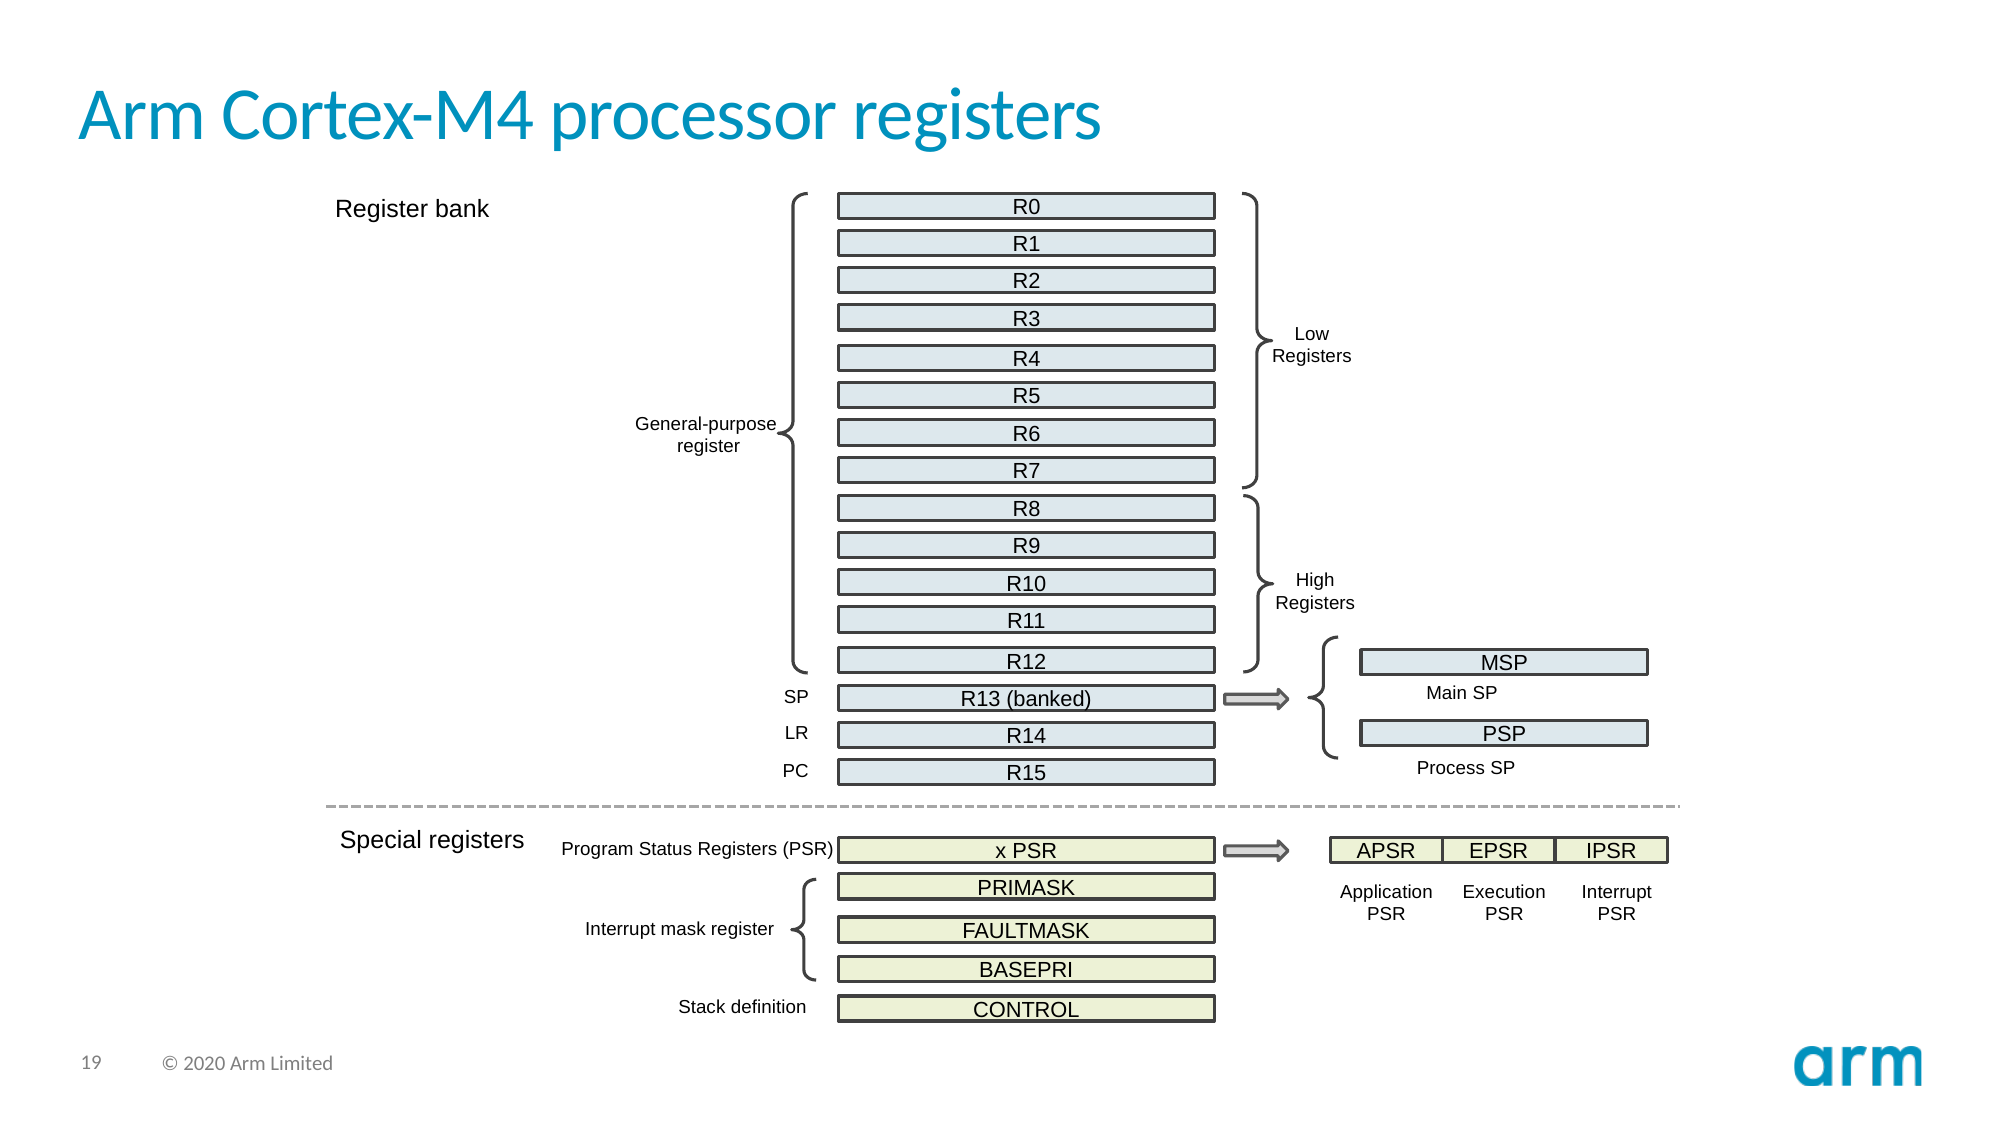

# Arm Cortex-M4 processor registers
Register bank

R0

R1
R2
R3
Low
Registers
R4
R5
General-purpose
 register
R6
R7
R8

R9
High
Registers
R10
R11

R12
MSP
Main SP
SP
R13 (banked)

LR
PSP
R14
Process SP
PC
R15
Special registers
Program Status Registers (PSR)
x PSR
APSR
EPSR
IPSR

Application
PSR
Execution
PSR
Interrupt
PSR
PRIMASK

Interrupt mask register
FAULTMASK
BASEPRI
Stack definition
CONTROL